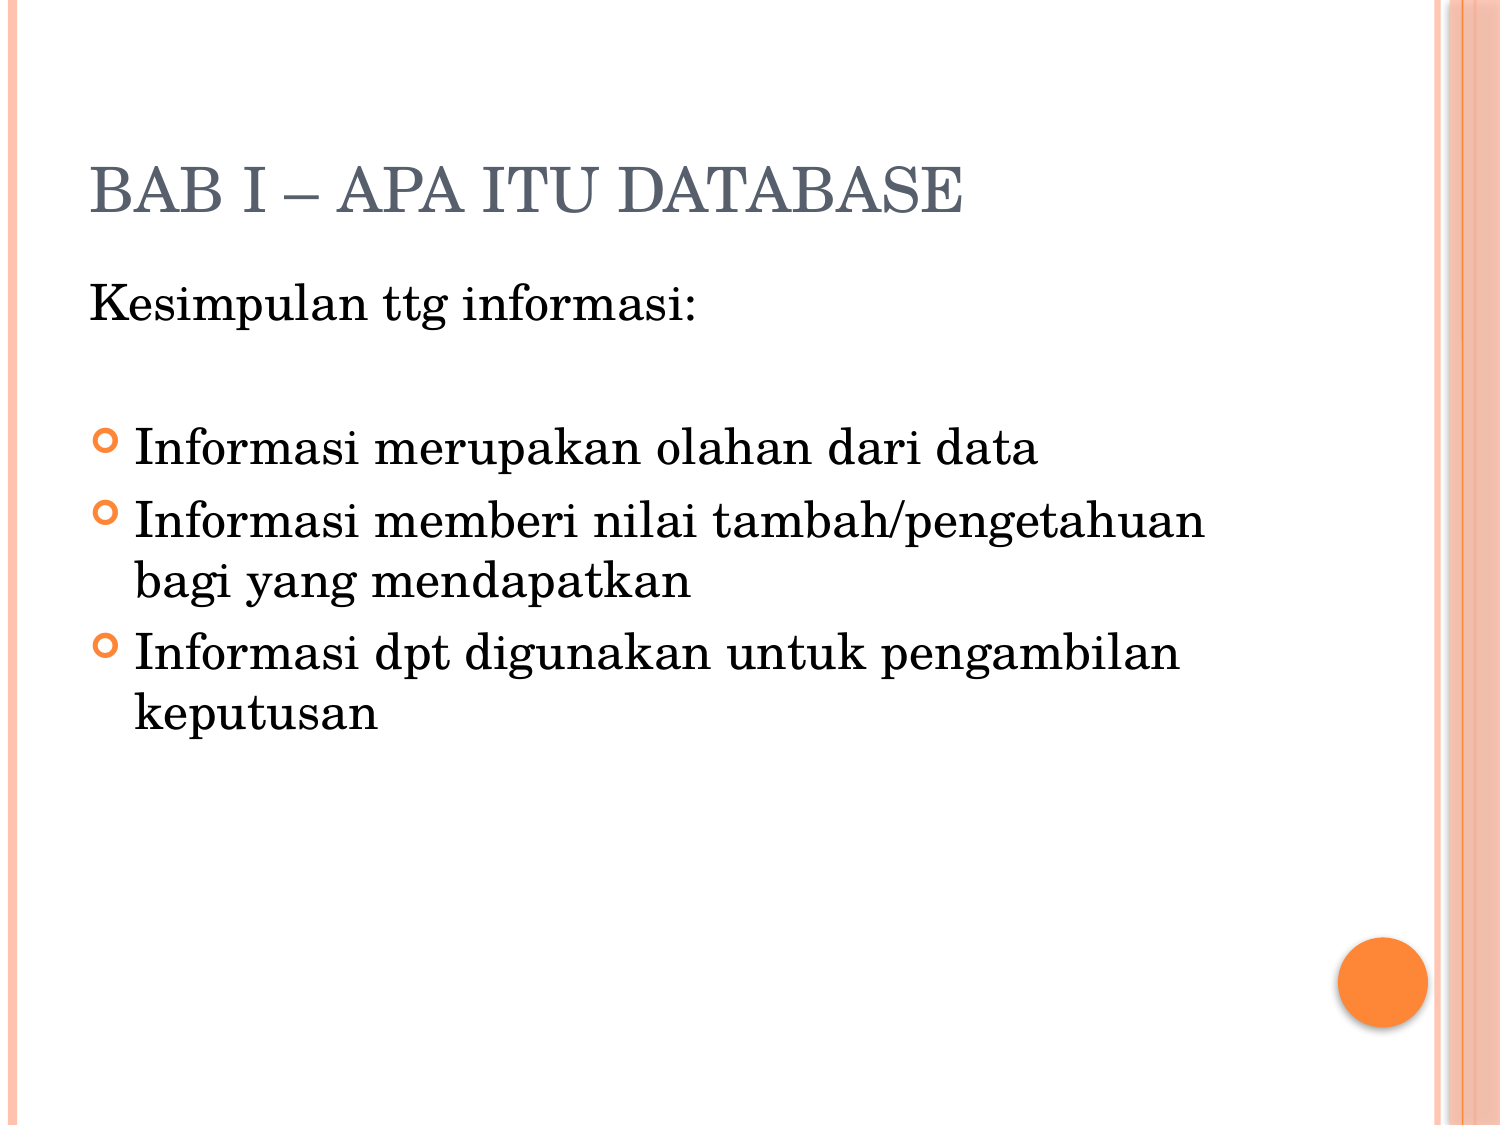

# Bab I – Apa Itu Database
Kesimpulan ttg informasi:

Informasi merupakan olahan dari data
Informasi memberi nilai tambah/pengetahuan bagi yang mendapatkan
Informasi dpt digunakan untuk pengambilan keputusan